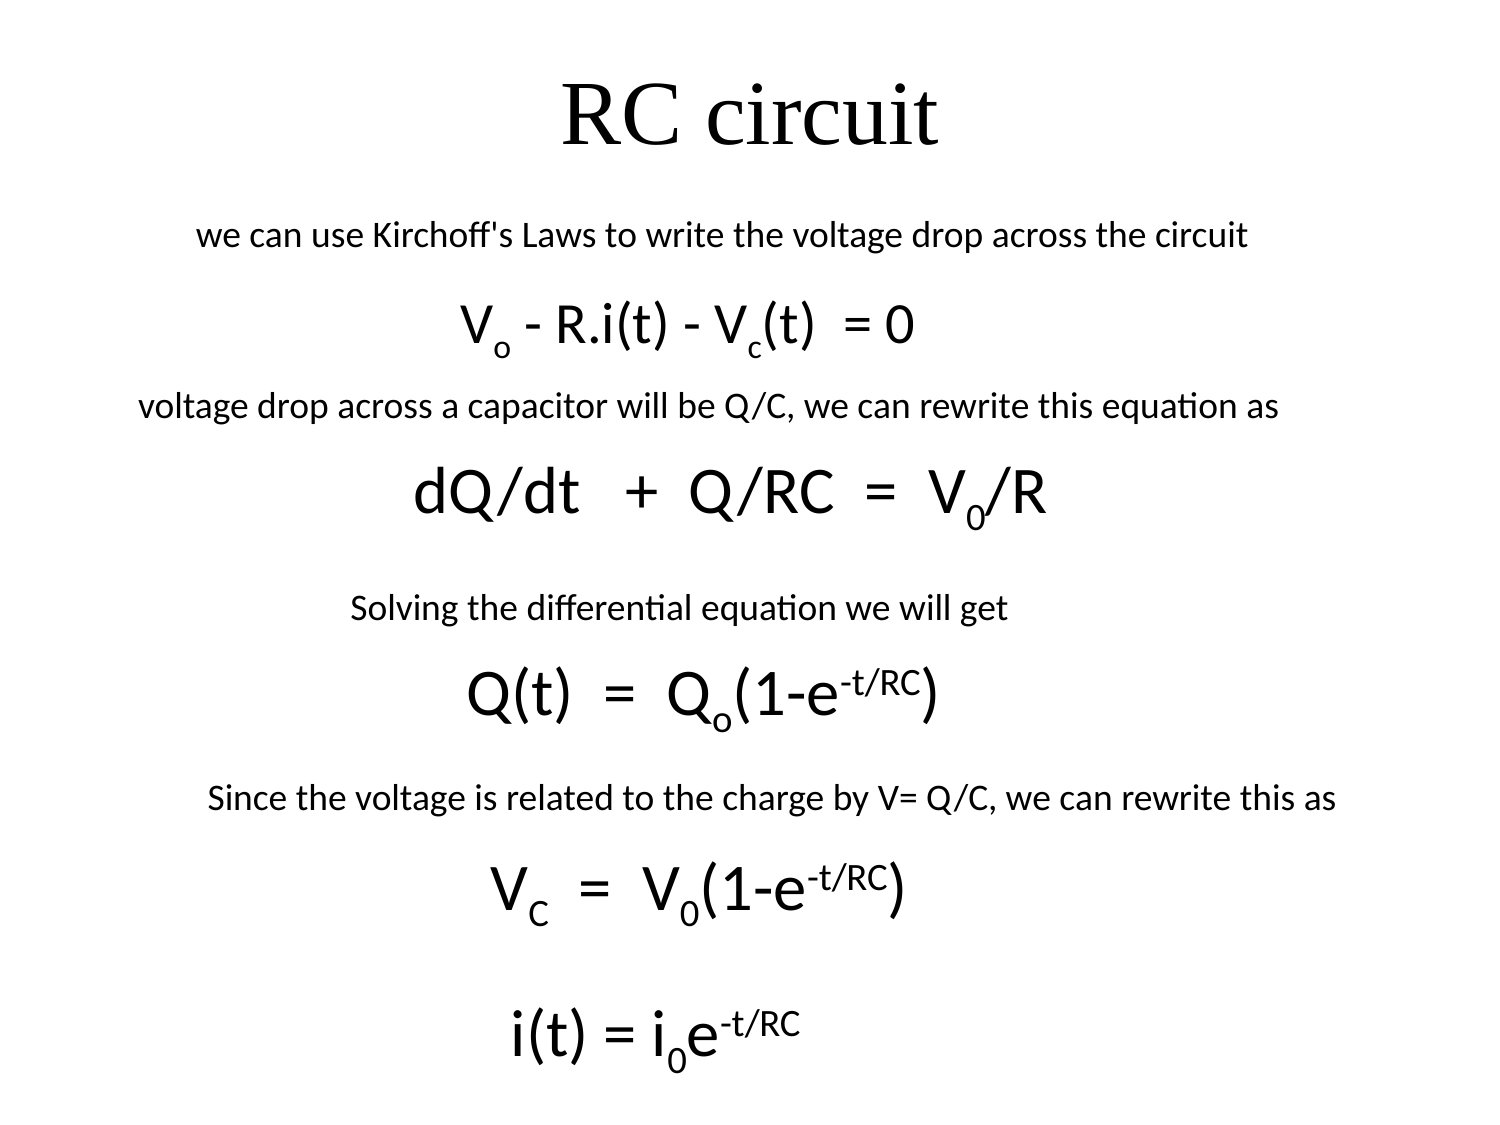

RC circuit
we can use Kirchoff's Laws to write the voltage drop across the circuit
Vo - R.i(t) - Vc(t)  = 0
voltage drop across a capacitor will be Q/C, we can rewrite this equation as
dQ/dt   +  Q/RC  =  V0/R
Solving the differential equation we will get
Q(t)  =  Qo(1-e-t/RC)

Since the voltage is related to the charge by V= Q/C, we can rewrite this as
VC  =  V0(1-e-t/RC)
i(t) = i0e-t/RC